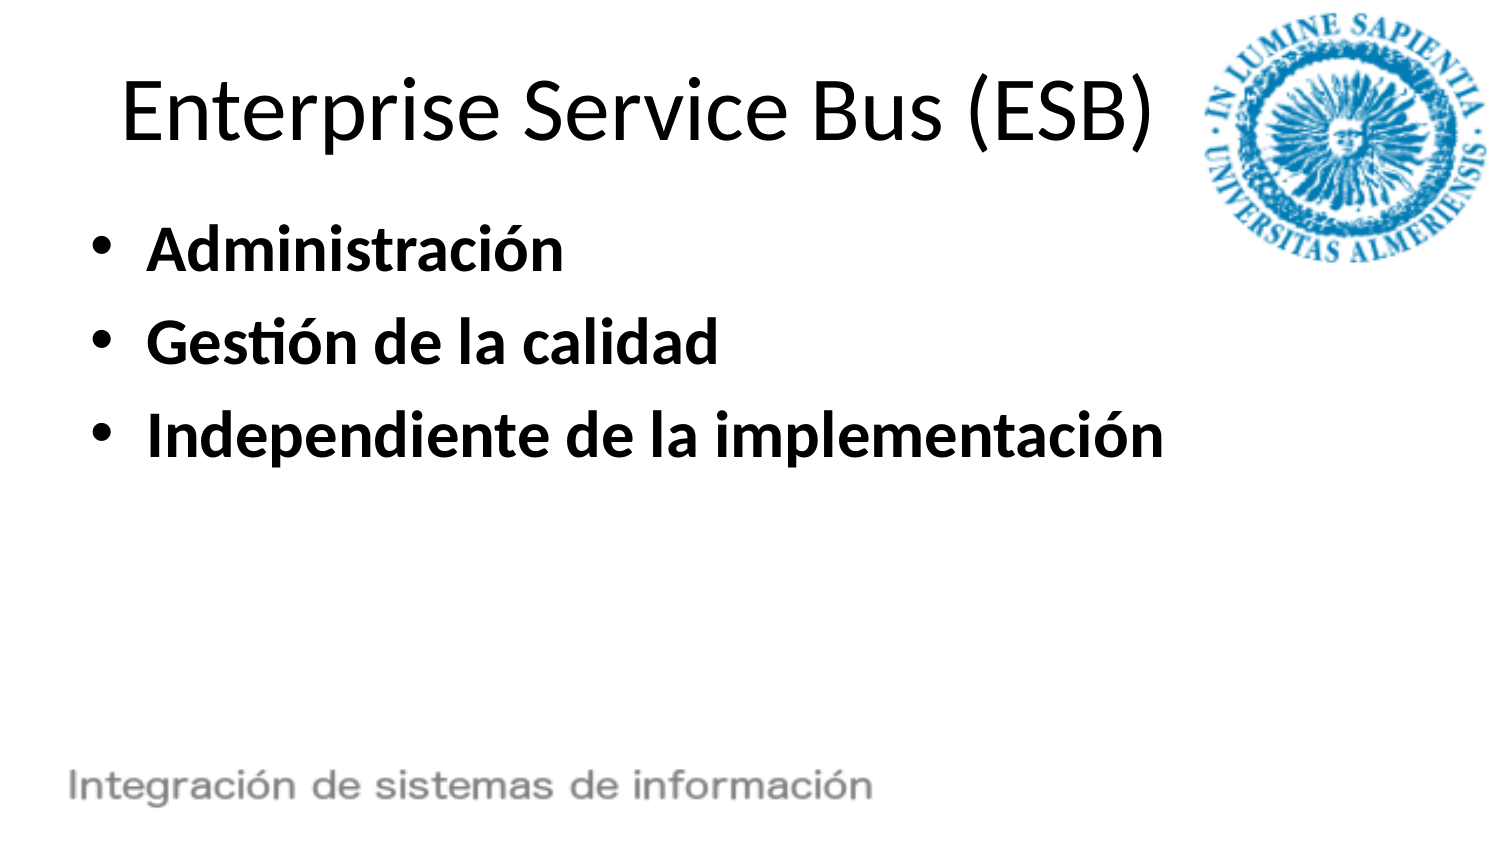

# Enterprise Service Bus (ESB)
Administración
Gestión de la calidad
Independiente de la implementación